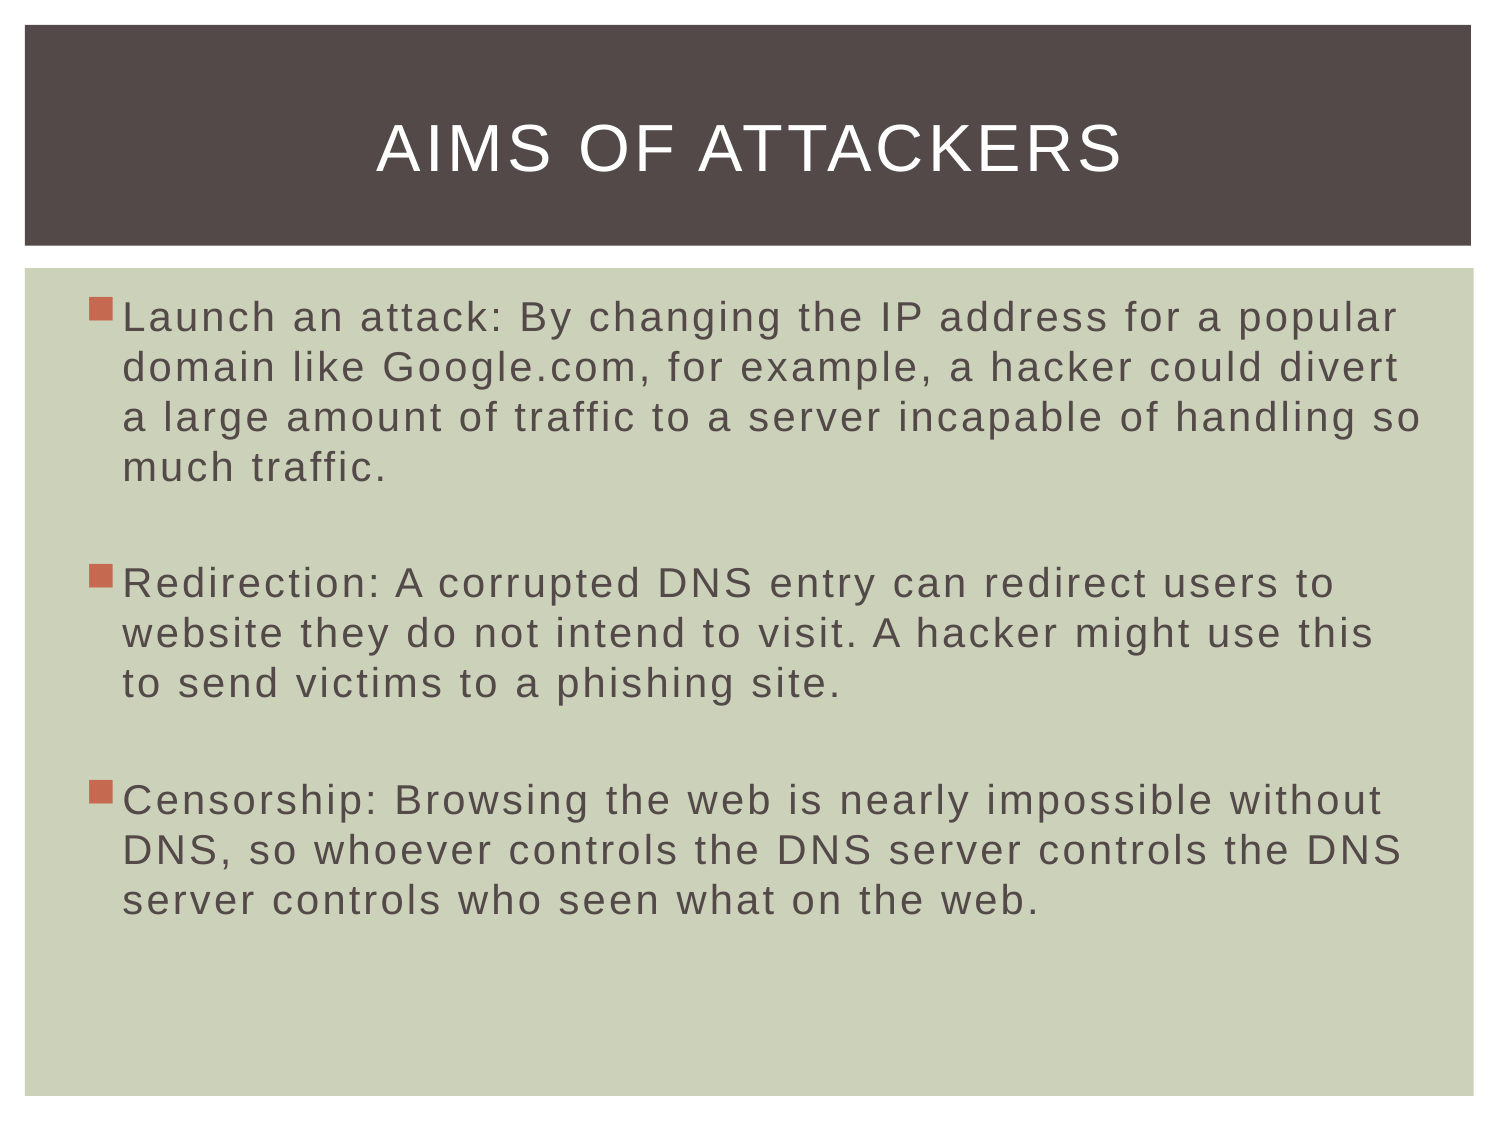

# Aims of attackers
Launch an attack: By changing the IP address for a popular domain like Google.com, for example, a hacker could divert a large amount of traffic to a server incapable of handling so much traffic.

Redirection: A corrupted DNS entry can redirect users to website they do not intend to visit. A hacker might use this to send victims to a phishing site.

Censorship: Browsing the web is nearly impossible without DNS, so whoever controls the DNS server controls the DNS server controls who seen what on the web.